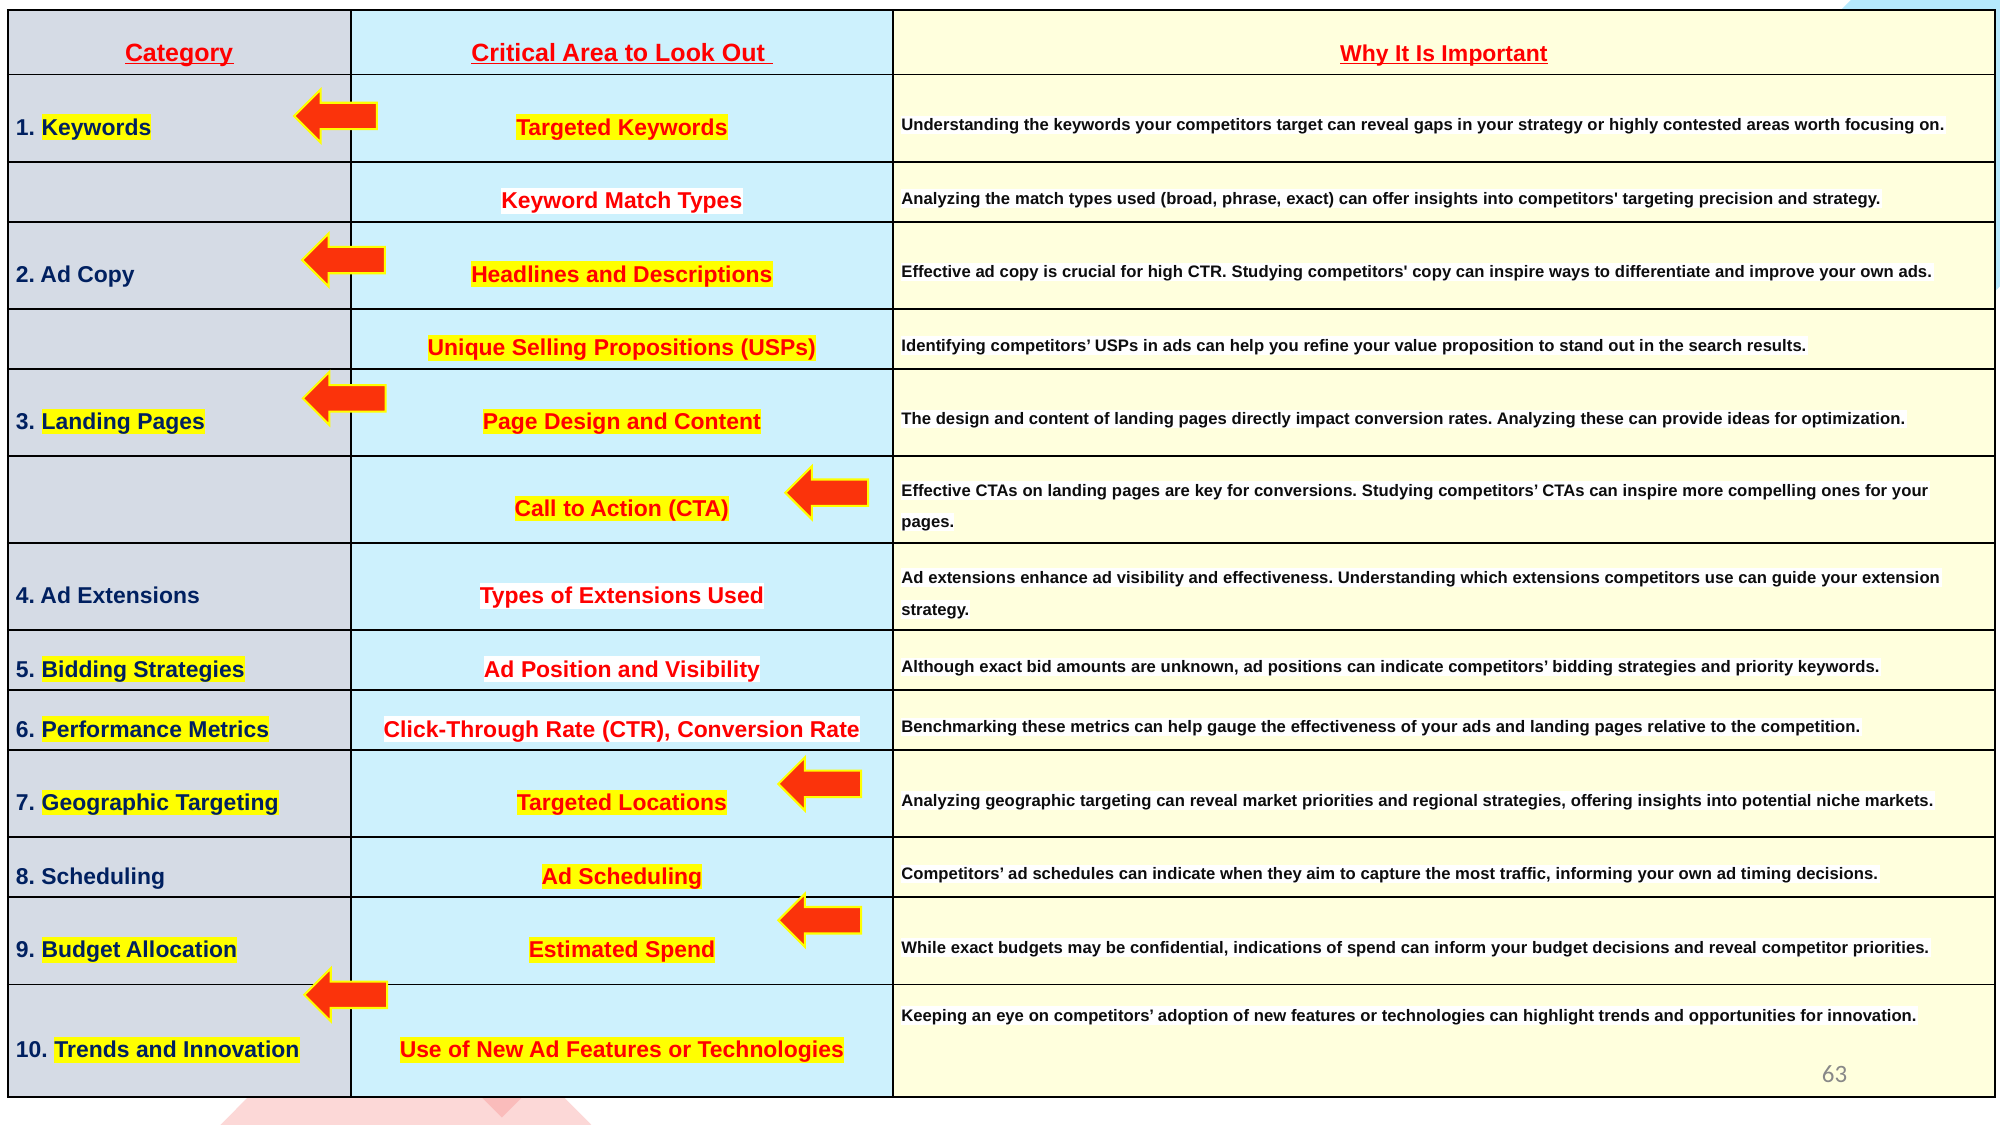

| Category | Critical Area to Look Out | Why It Is Important |
| --- | --- | --- |
| 1. Keywords | Targeted Keywords | Understanding the keywords your competitors target can reveal gaps in your strategy or highly contested areas worth focusing on. |
|  | Keyword Match Types | Analyzing the match types used (broad, phrase, exact) can offer insights into competitors' targeting precision and strategy. |
| 2. Ad Copy | Headlines and Descriptions | Effective ad copy is crucial for high CTR. Studying competitors' copy can inspire ways to differentiate and improve your own ads. |
|  | Unique Selling Propositions (USPs) | Identifying competitors’ USPs in ads can help you refine your value proposition to stand out in the search results. |
| 3. Landing Pages | Page Design and Content | The design and content of landing pages directly impact conversion rates. Analyzing these can provide ideas for optimization. |
|  | Call to Action (CTA) | Effective CTAs on landing pages are key for conversions. Studying competitors’ CTAs can inspire more compelling ones for your pages. |
| 4. Ad Extensions | Types of Extensions Used | Ad extensions enhance ad visibility and effectiveness. Understanding which extensions competitors use can guide your extension strategy. |
| 5. Bidding Strategies | Ad Position and Visibility | Although exact bid amounts are unknown, ad positions can indicate competitors’ bidding strategies and priority keywords. |
| 6. Performance Metrics | Click-Through Rate (CTR), Conversion Rate | Benchmarking these metrics can help gauge the effectiveness of your ads and landing pages relative to the competition. |
| 7. Geographic Targeting | Targeted Locations | Analyzing geographic targeting can reveal market priorities and regional strategies, offering insights into potential niche markets. |
| 8. Scheduling | Ad Scheduling | Competitors’ ad schedules can indicate when they aim to capture the most traffic, informing your own ad timing decisions. |
| 9. Budget Allocation | Estimated Spend | While exact budgets may be confidential, indications of spend can inform your budget decisions and reveal competitor priorities. |
| 10. Trends and Innovation | Use of New Ad Features or Technologies | Keeping an eye on competitors’ adoption of new features or technologies can highlight trends and opportunities for innovation. |

63